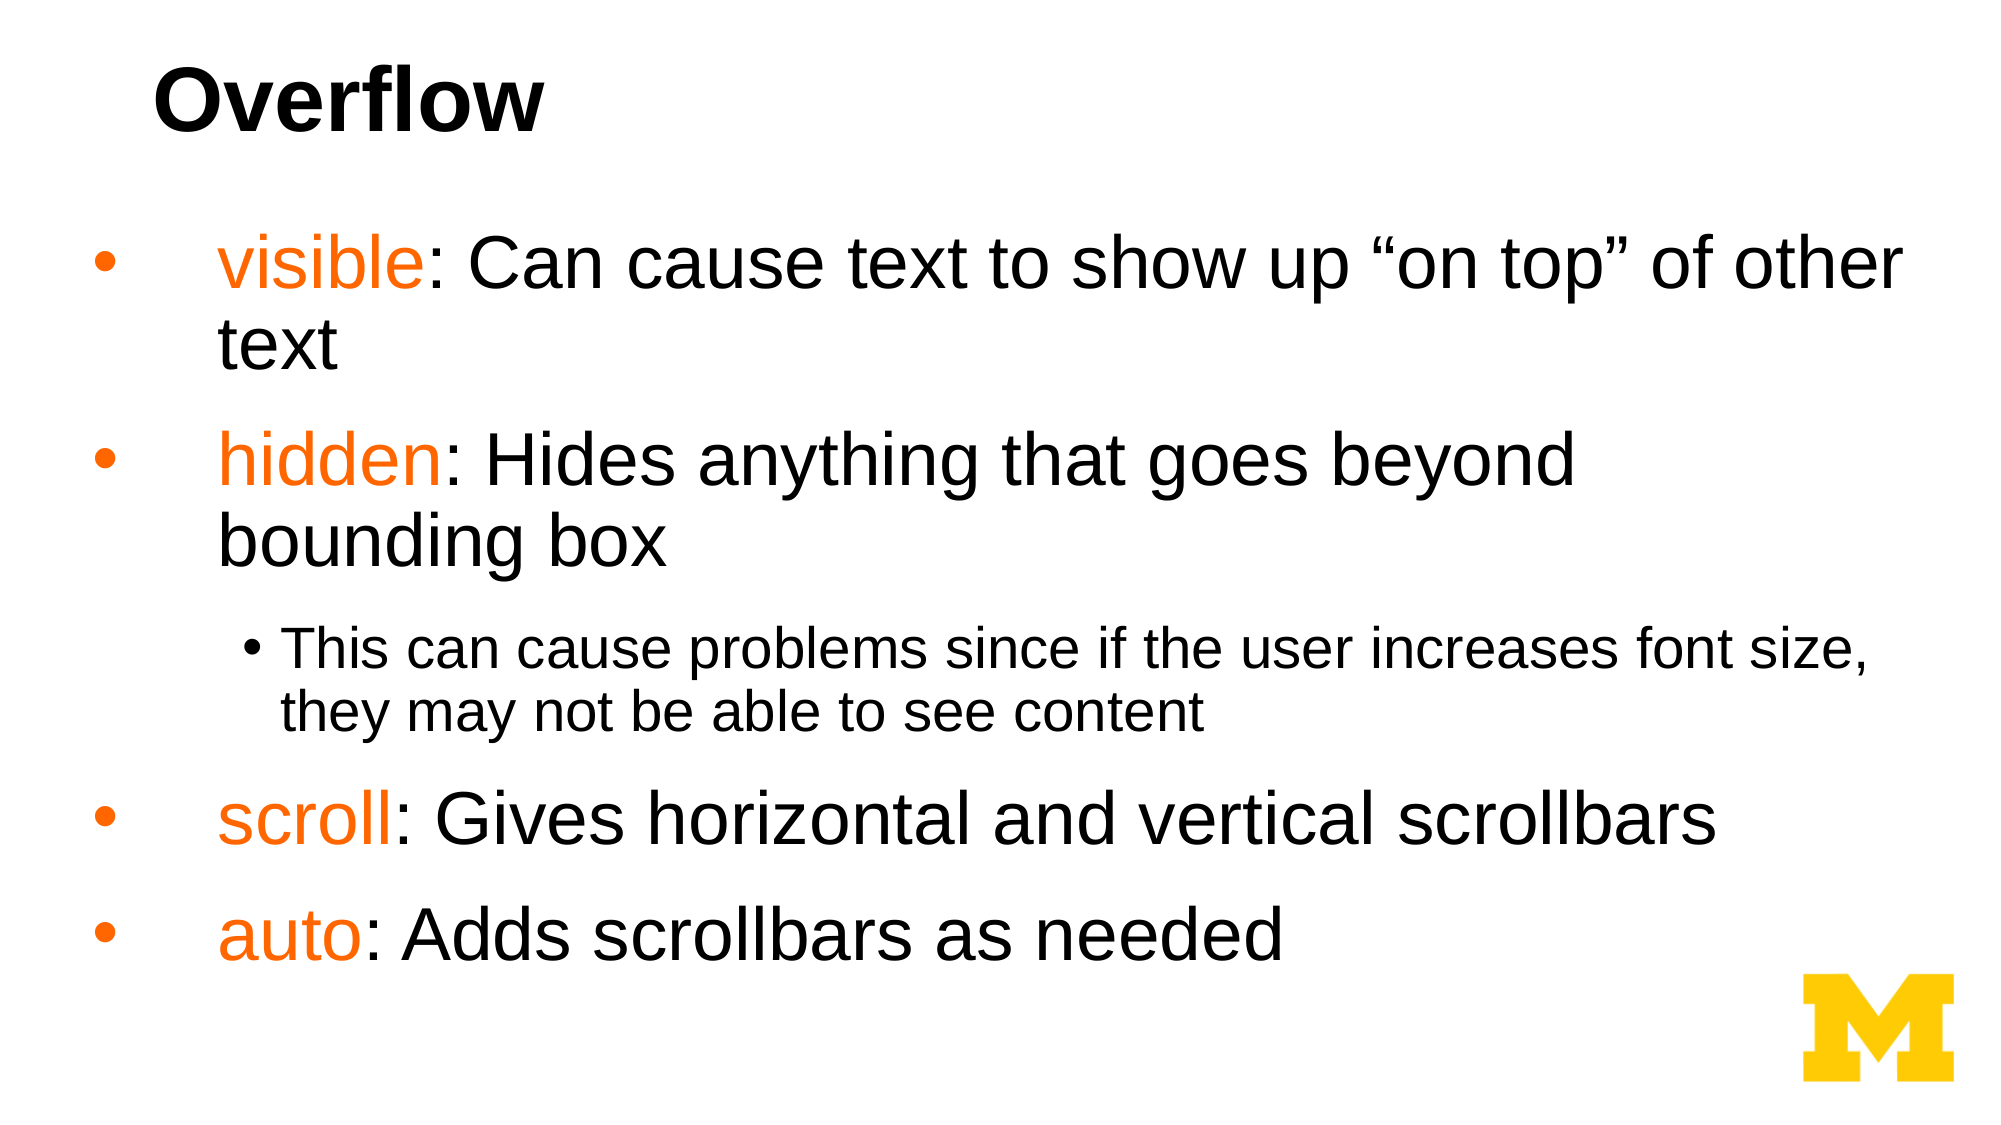

# Overflow
visible: Can cause text to show up “on top” of other text
hidden: Hides anything that goes beyond bounding box
This can cause problems since if the user increases font size, they may not be able to see content
scroll: Gives horizontal and vertical scrollbars
auto: Adds scrollbars as needed